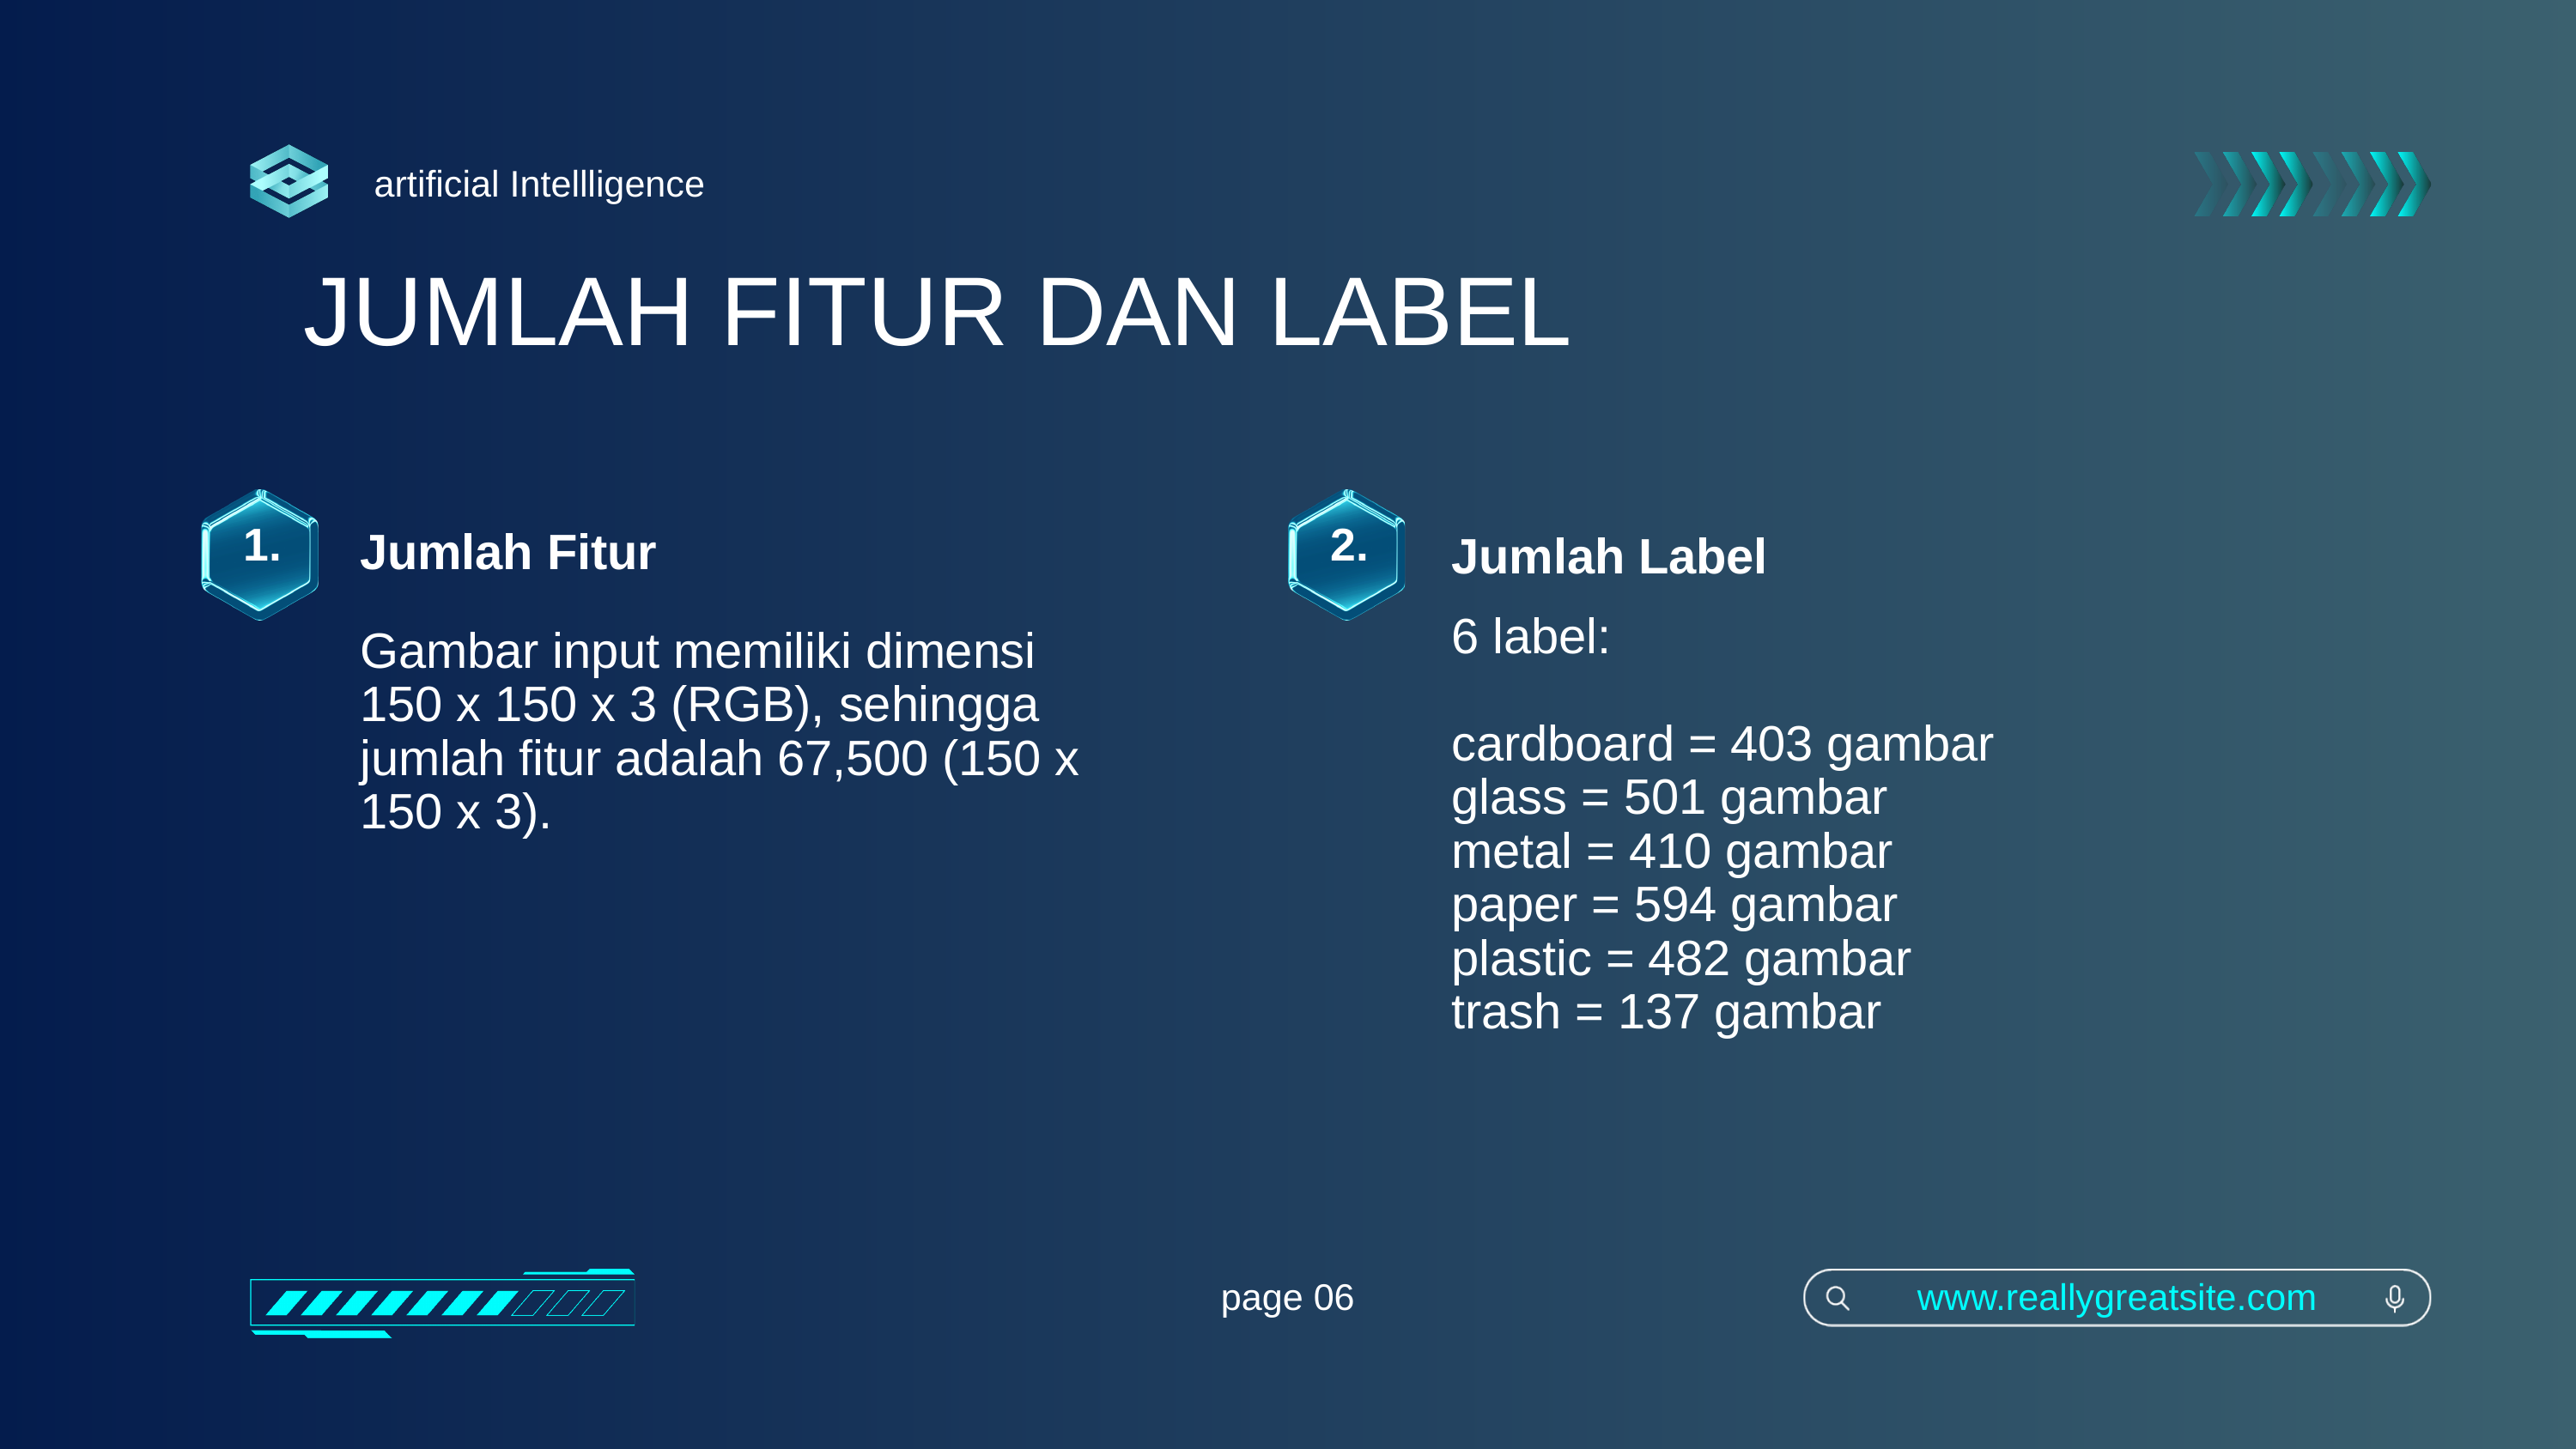

artificial Intellligence
JUMLAH FITUR DAN LABEL

1.
2.
Jumlah Fitur
Jumlah Label
6 label:

cardboard = 403 gambar
glass = 501 gambar
metal = 410 gambar
paper = 594 gambar
plastic = 482 gambar
trash = 137 gambar
Gambar input memiliki dimensi 150 x 150 x 3 (RGB), sehingga jumlah fitur adalah 67,500 (150 x 150 x 3).

page 06
www.reallygreatsite.com